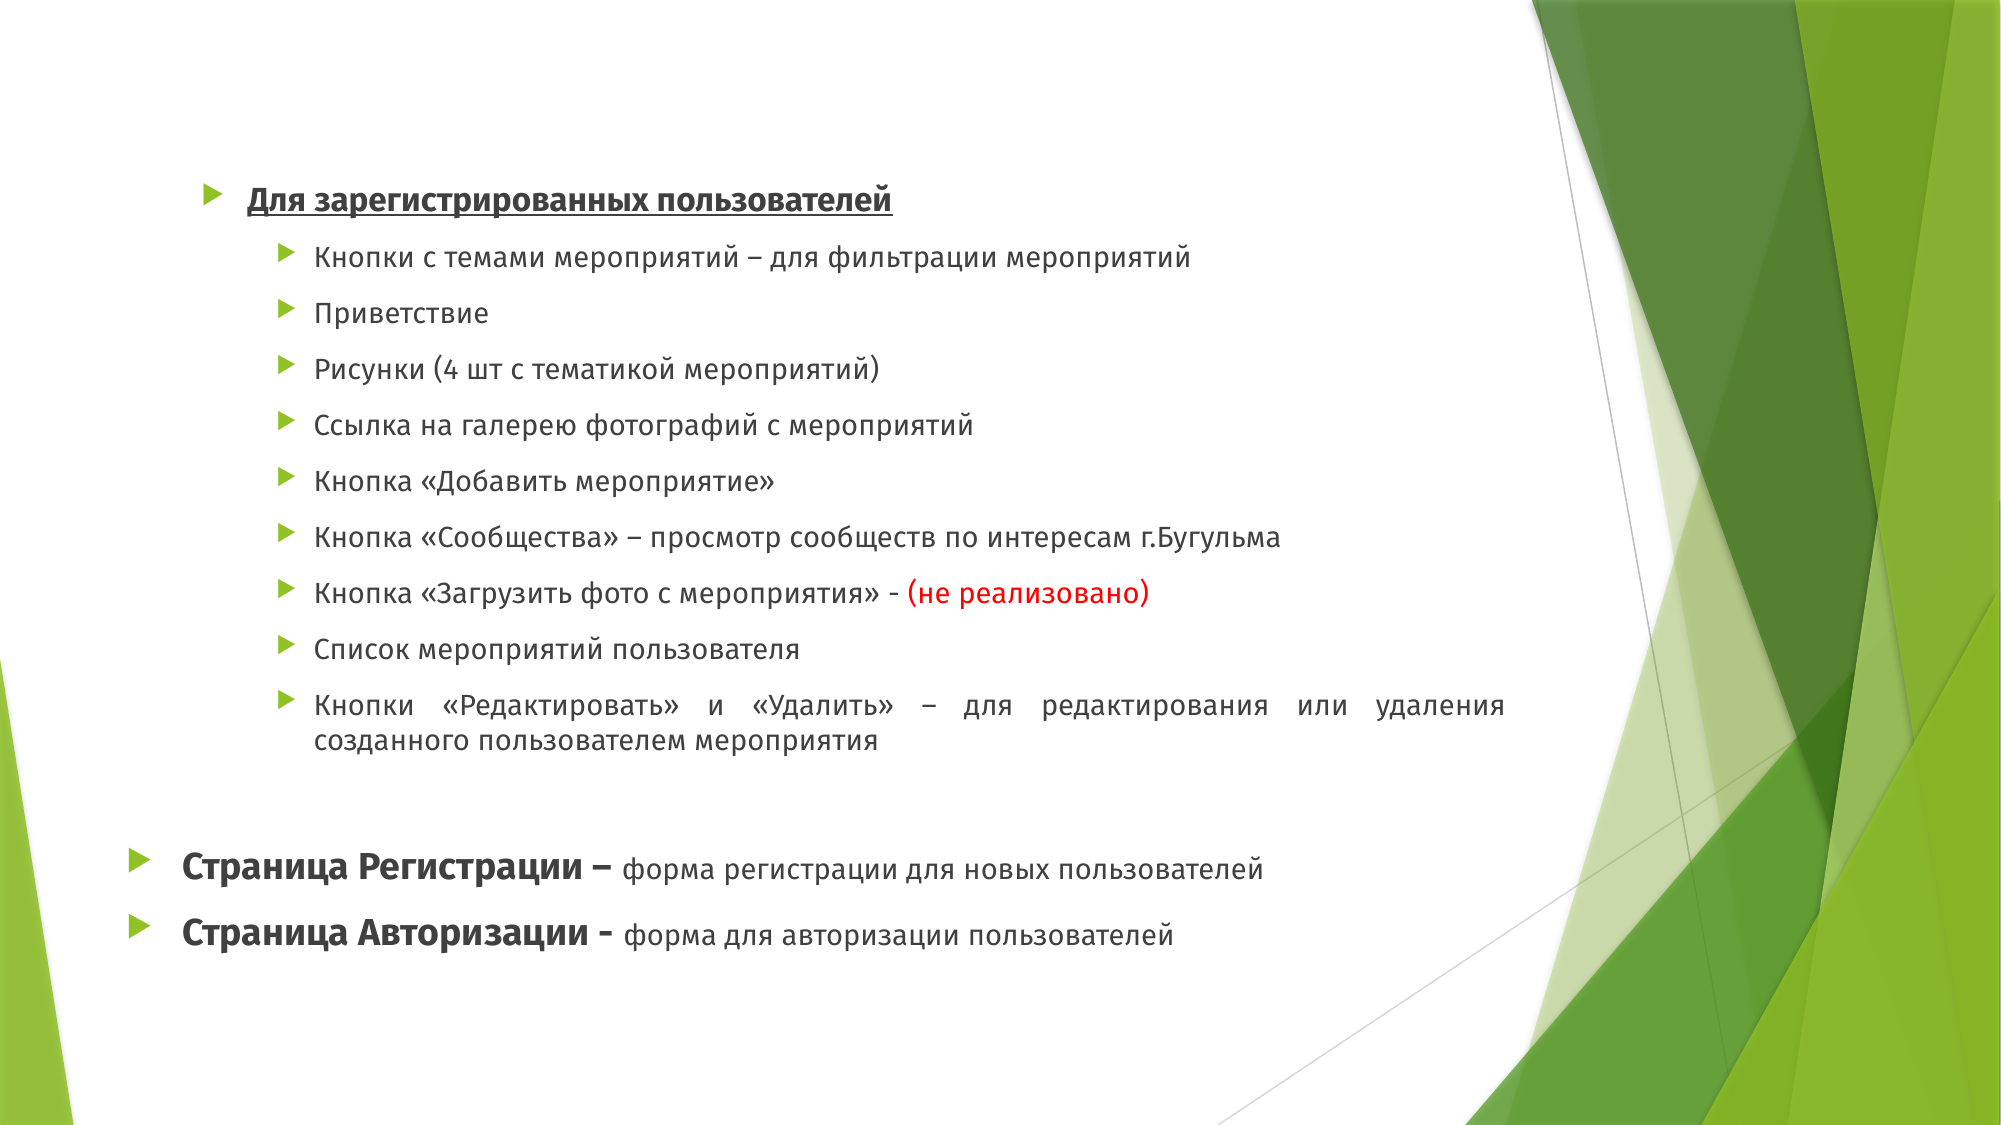

Для зарегистрированных пользователей
Кнопки с темами мероприятий – для фильтрации мероприятий
Приветствие
Рисунки (4 шт с тематикой мероприятий)
Ссылка на галерею фотографий с мероприятий
Кнопка «Добавить мероприятие»
Кнопка «Сообщества» – просмотр сообществ по интересам г.Бугульма
Кнопка «Загрузить фото с мероприятия» - (не реализовано)
Список мероприятий пользователя
Кнопки «Редактировать» и «Удалить» – для редактирования или удаления созданного пользователем мероприятия

Страница Регистрации – форма регистрации для новых пользователей
Страница Авторизации - форма для авторизации пользователей
#